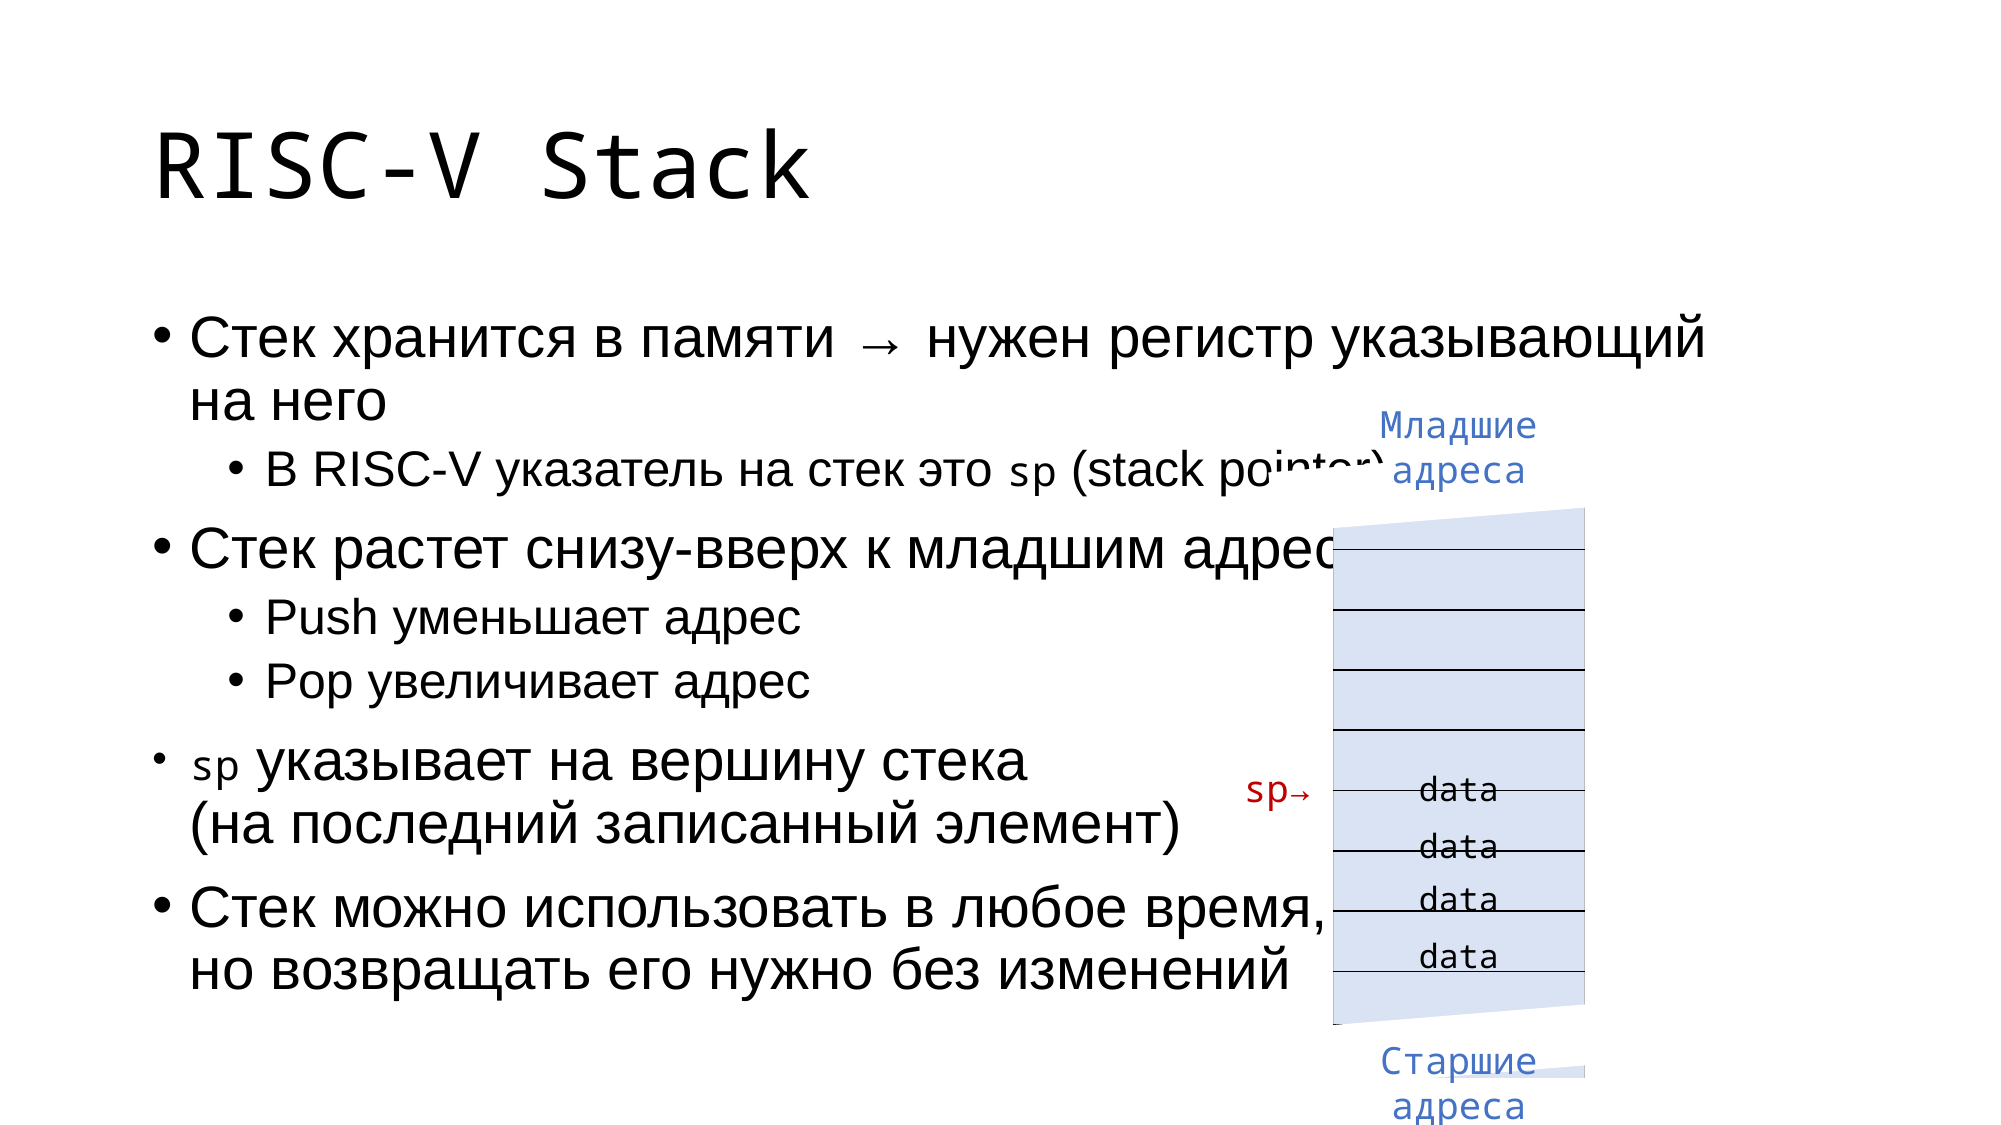

# RISC-V Stack
Стек хранится в памяти → нужен регистр указывающий на него
В RISC-V указатель на стек это sp (stack pointer)
Стек растет снизу-вверх к младшим адресам
Push уменьшает адрес
Pop увеличивает адрес
sp указывает на вершину стека
(на последний записанный элемент)
Стек можно использовать в любое время,
но возвращать его нужно без изменений
Младшие адреса

|  |
| --- |
|  |
|  |
|  |
|  |
|  |
|  |
|  |
|  |
|  |
sp→
data
data
data
data

Старшие адреса